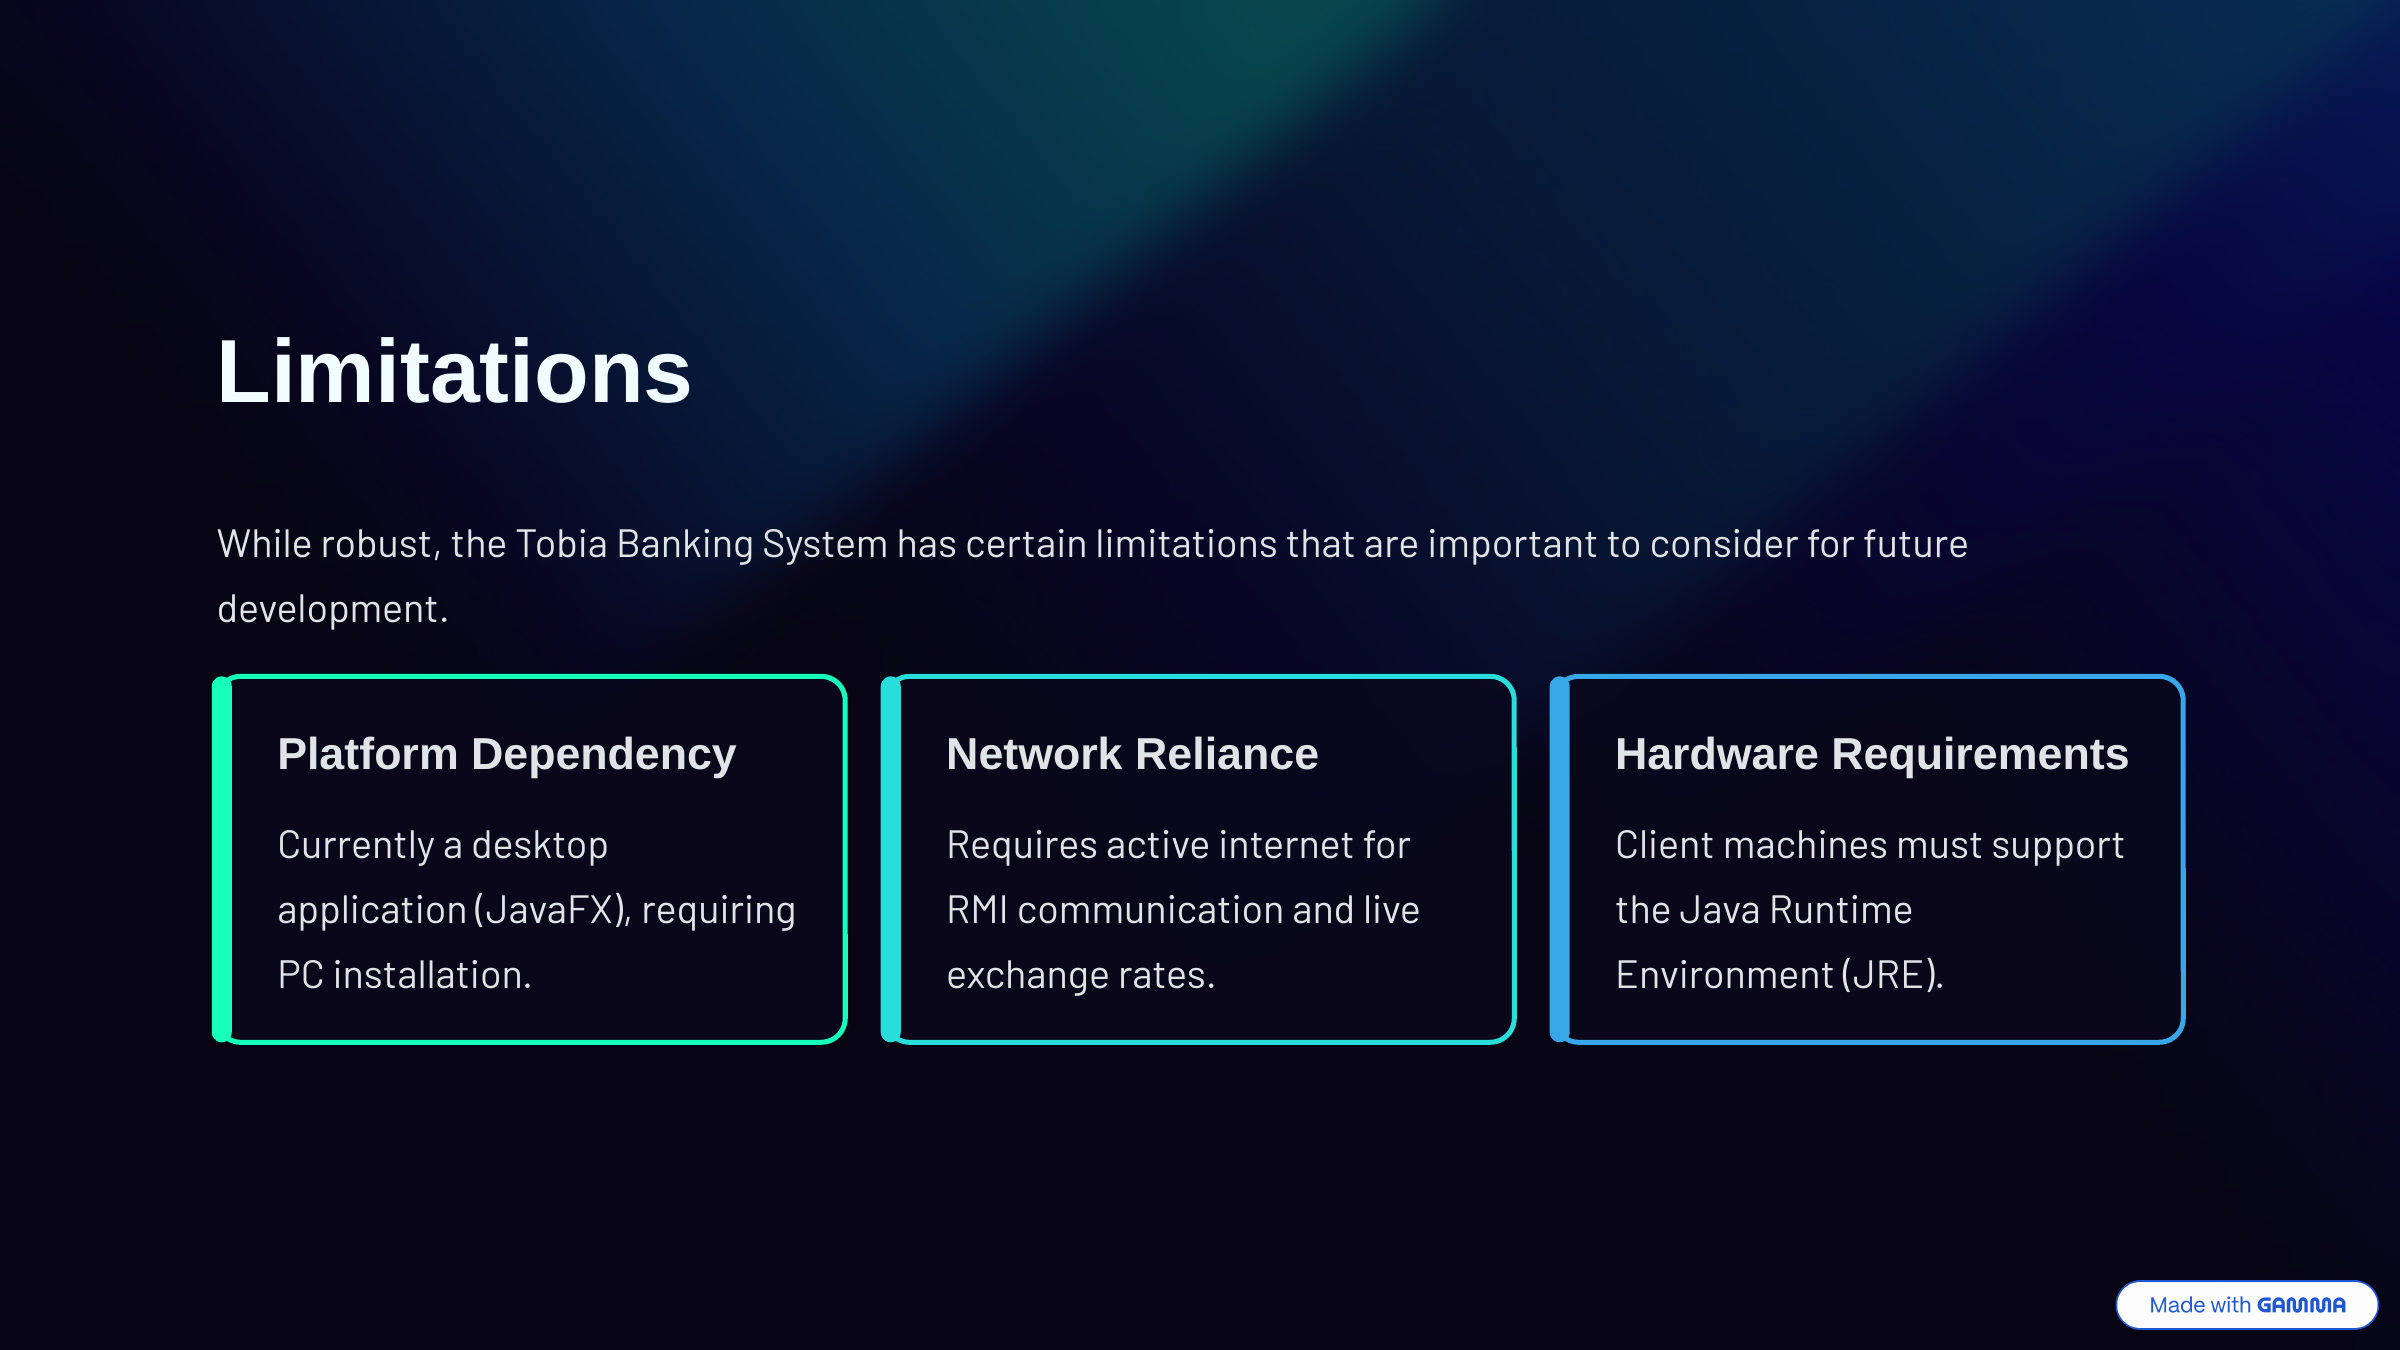

Limitations
While robust, the Tobia Banking System has certain limitations that are important to consider for future development.

Platform Dependency
Network Reliance
Hardware Requirements
Currently a desktop application (JavaFX), requiring PC installation.
Requires active internet for RMI communication and live exchange rates.
Client machines must support the Java Runtime Environment (JRE).